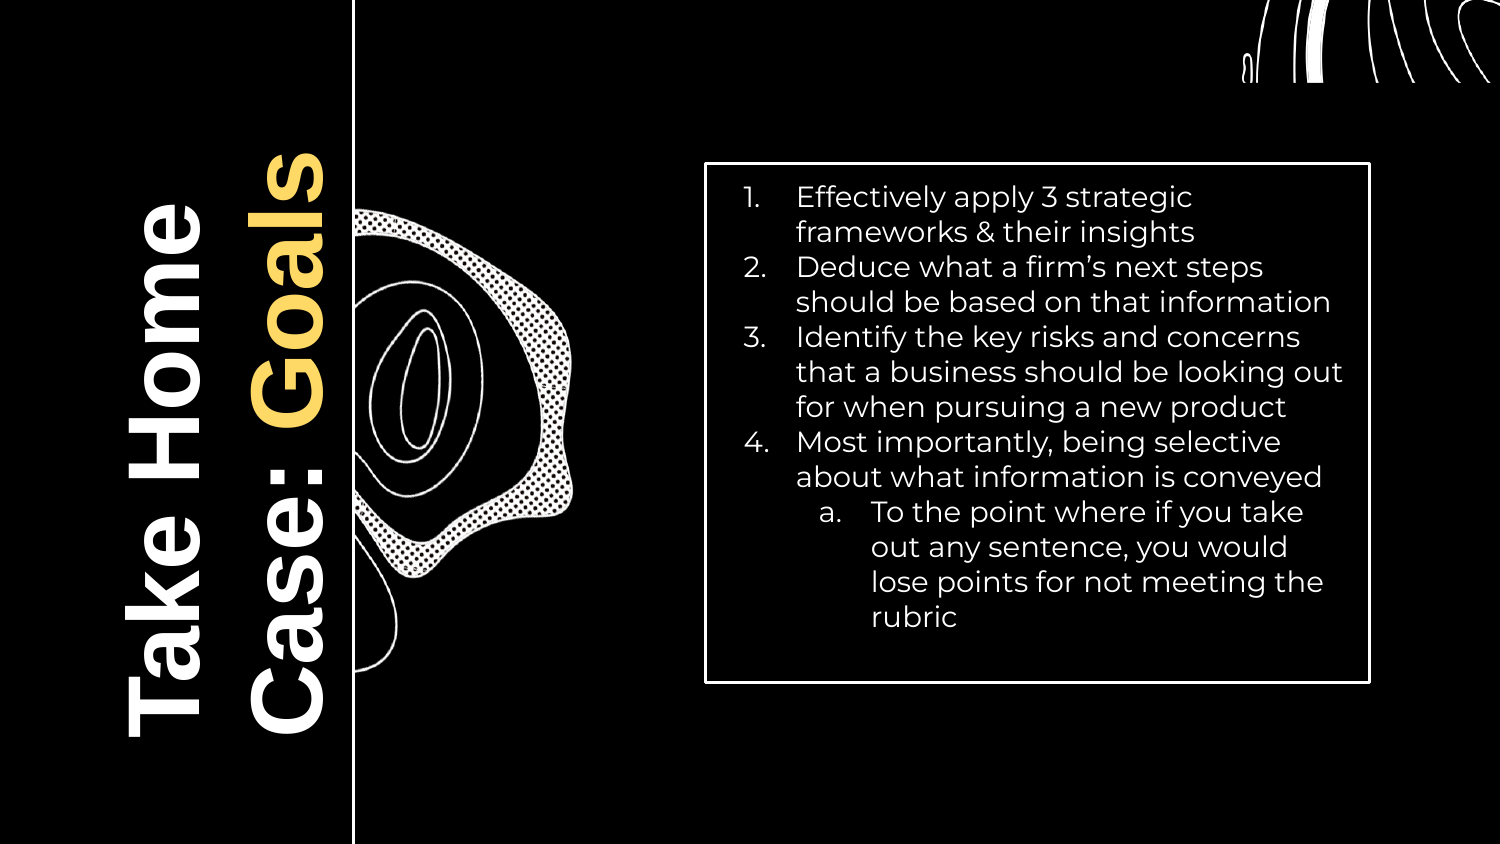

Effectively apply 3 strategic frameworks & their insights
Deduce what a firm’s next steps should be based on that information
Identify the key risks and concerns that a business should be looking out for when pursuing a new product
Most importantly, being selective about what information is conveyed
To the point where if you take out any sentence, you would lose points for not meeting the rubric

# Take Home Case: Goals